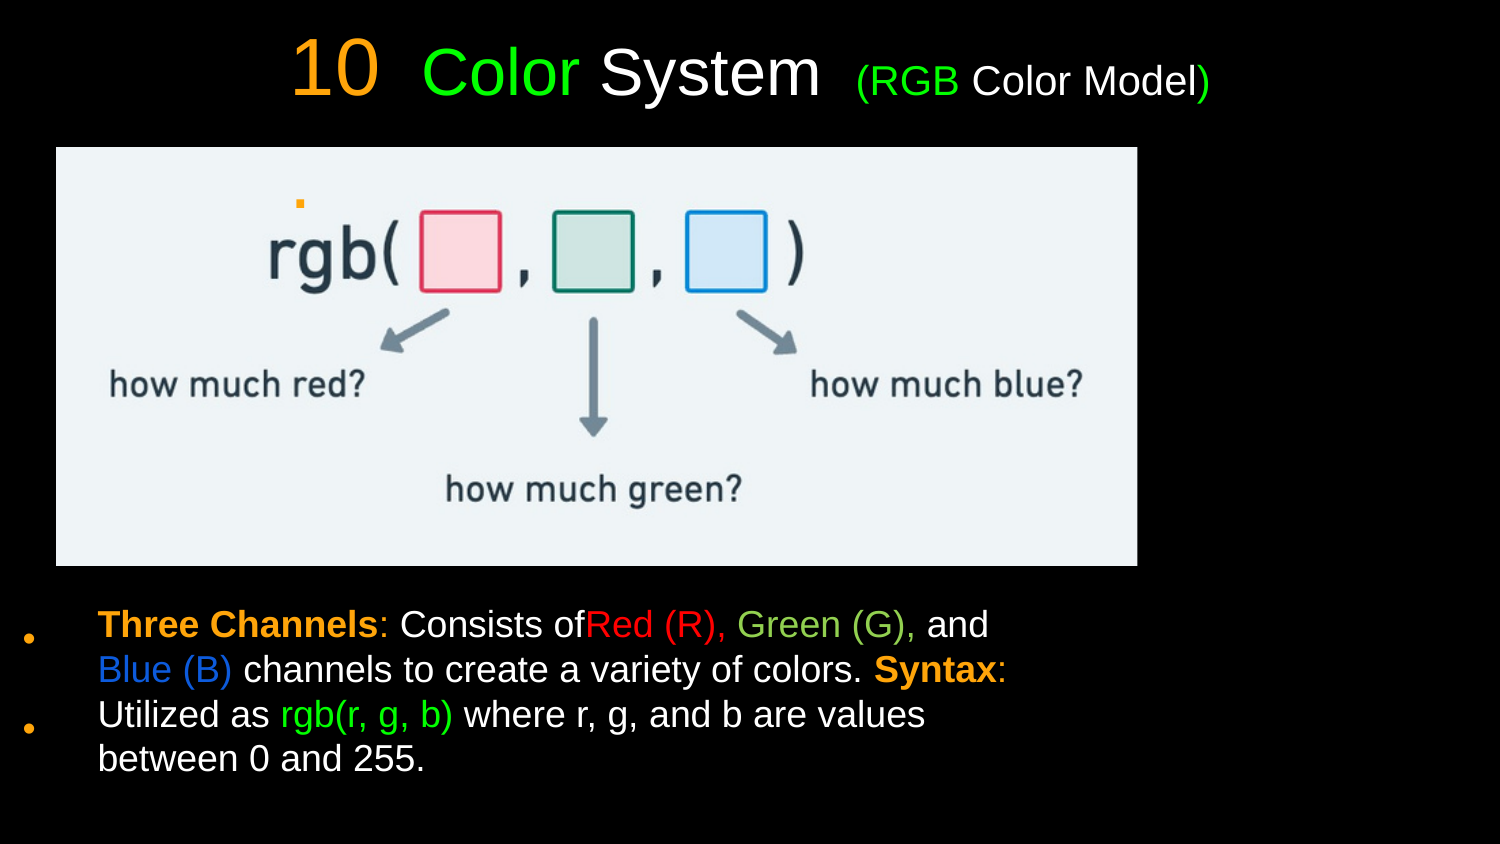

10.
Color System
(RGB Color Model)

• •
Three Channels: Consists ofRed (R), Green (G), and Blue (B) channels to create a variety of colors. Syntax: Utilized as rgb(r, g, b) where r, g, and b are values between 0 and 255.